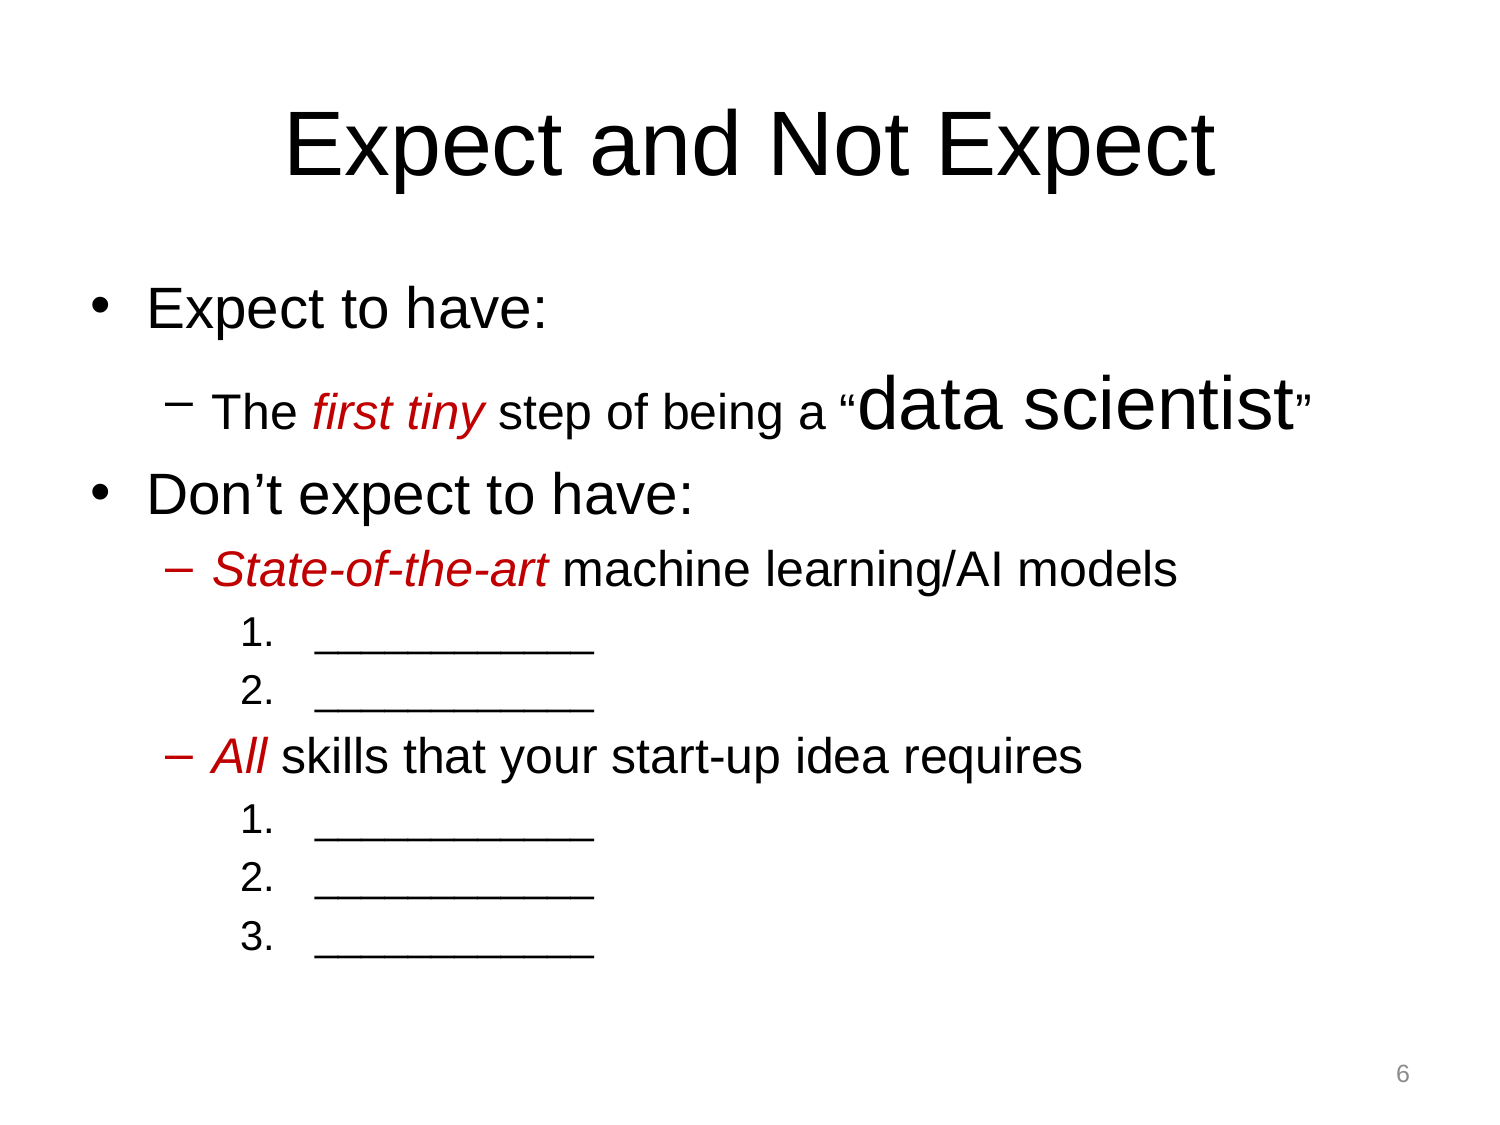

# Expect and Not Expect
Expect to have:
The first tiny step of being a “data scientist”
Don’t expect to have:
State-of-the-art machine learning/AI models
____________
____________
All skills that your start-up idea requires
____________
____________
____________

6